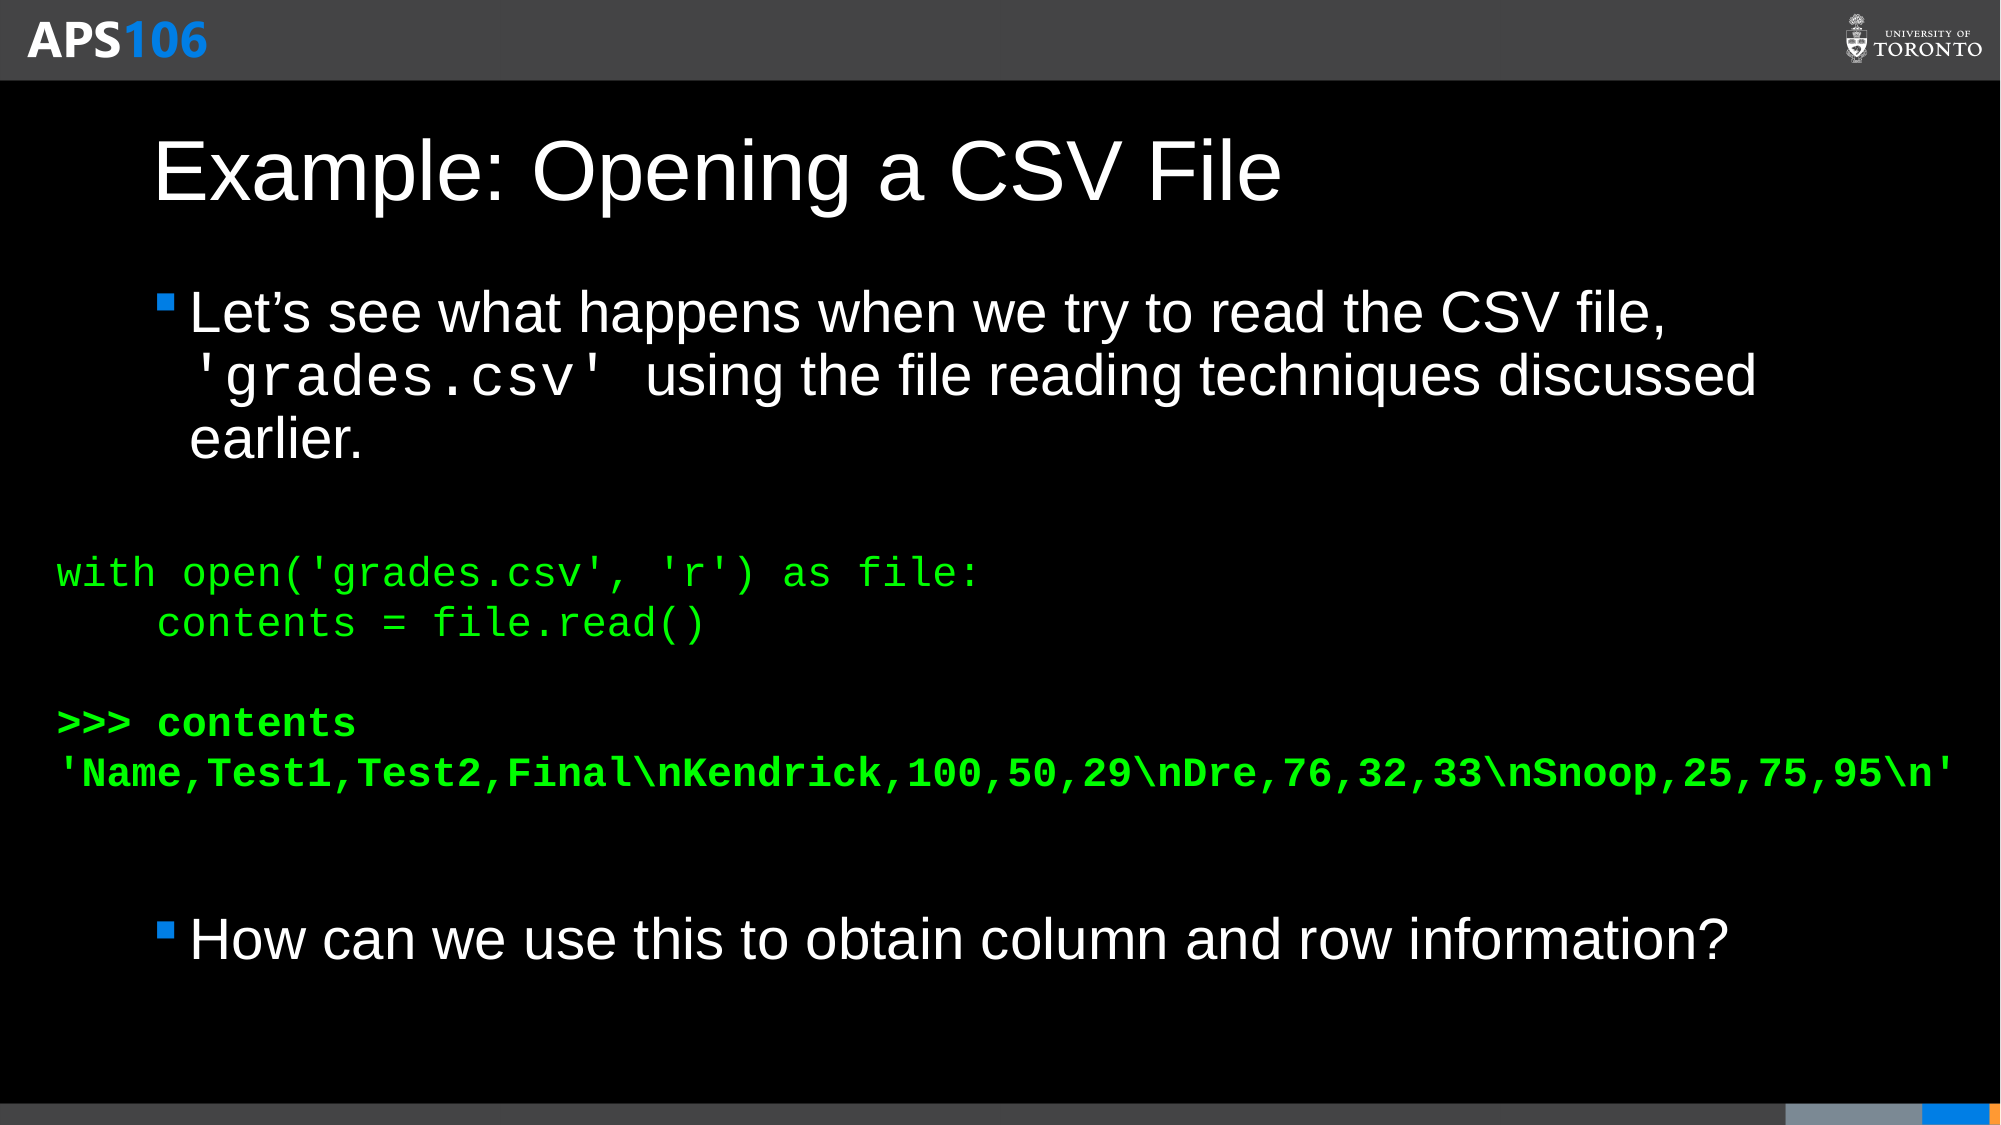

# Example: Opening a CSV File
Let’s see what happens when we try to read the CSV file, 'grades.csv' using the file reading techniques discussed earlier.

How can we use this to obtain column and row information?

with open('grades.csv', 'r') as file:
    contents = file.read()

>>> contents
'Name,Test1,Test2,Final\nKendrick,100,50,29\nDre,76,32,33\nSnoop,25,75,95\n'